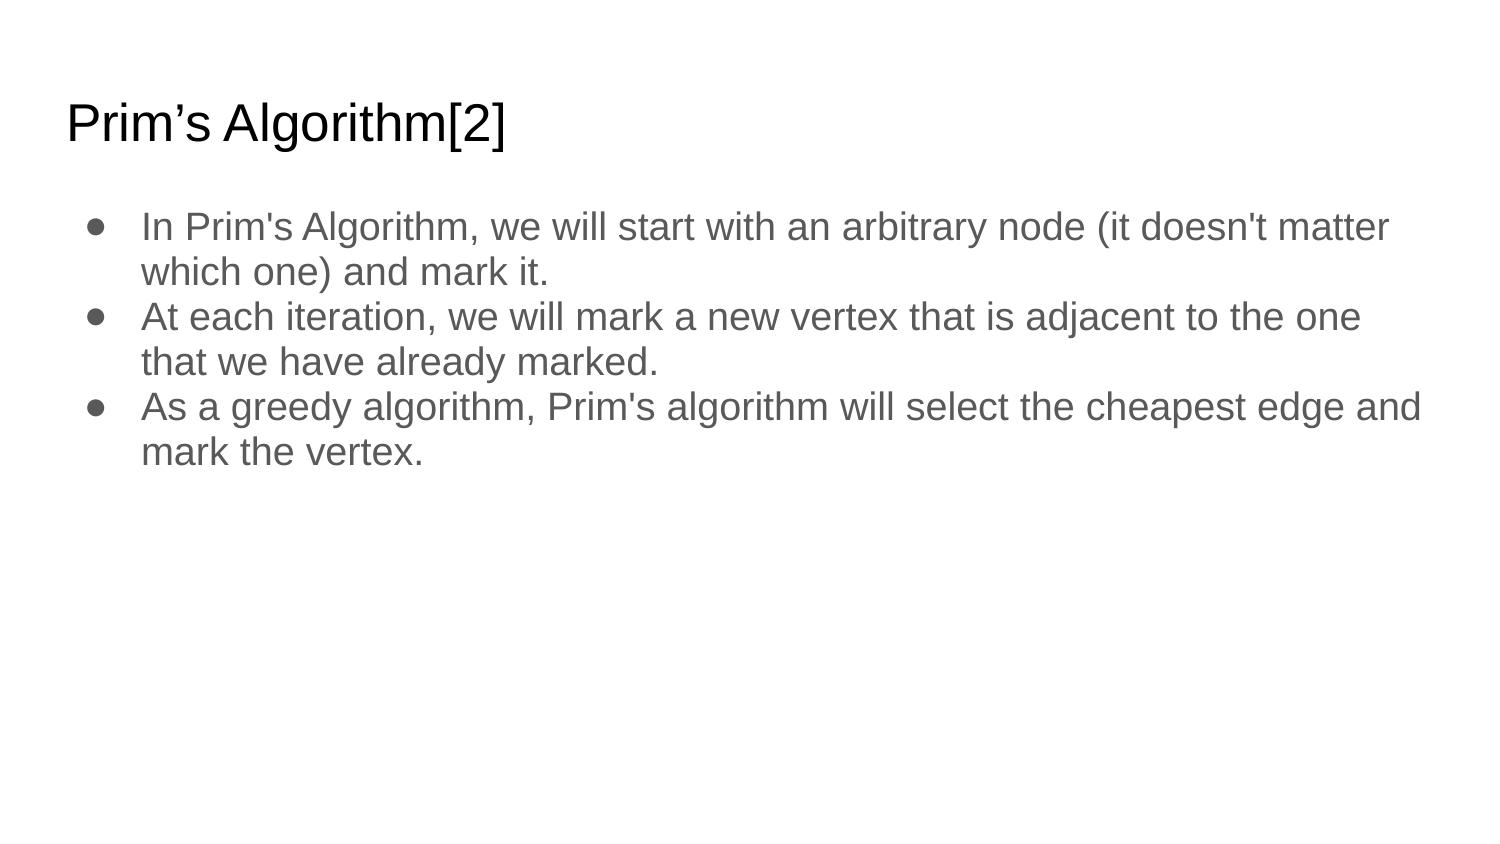

# Prim’s Algorithm[2]
In Prim's Algorithm, we will start with an arbitrary node (it doesn't matter which one) and mark it.
At each iteration, we will mark a new vertex that is adjacent to the one that we have already marked.
As a greedy algorithm, Prim's algorithm will select the cheapest edge and mark the vertex.